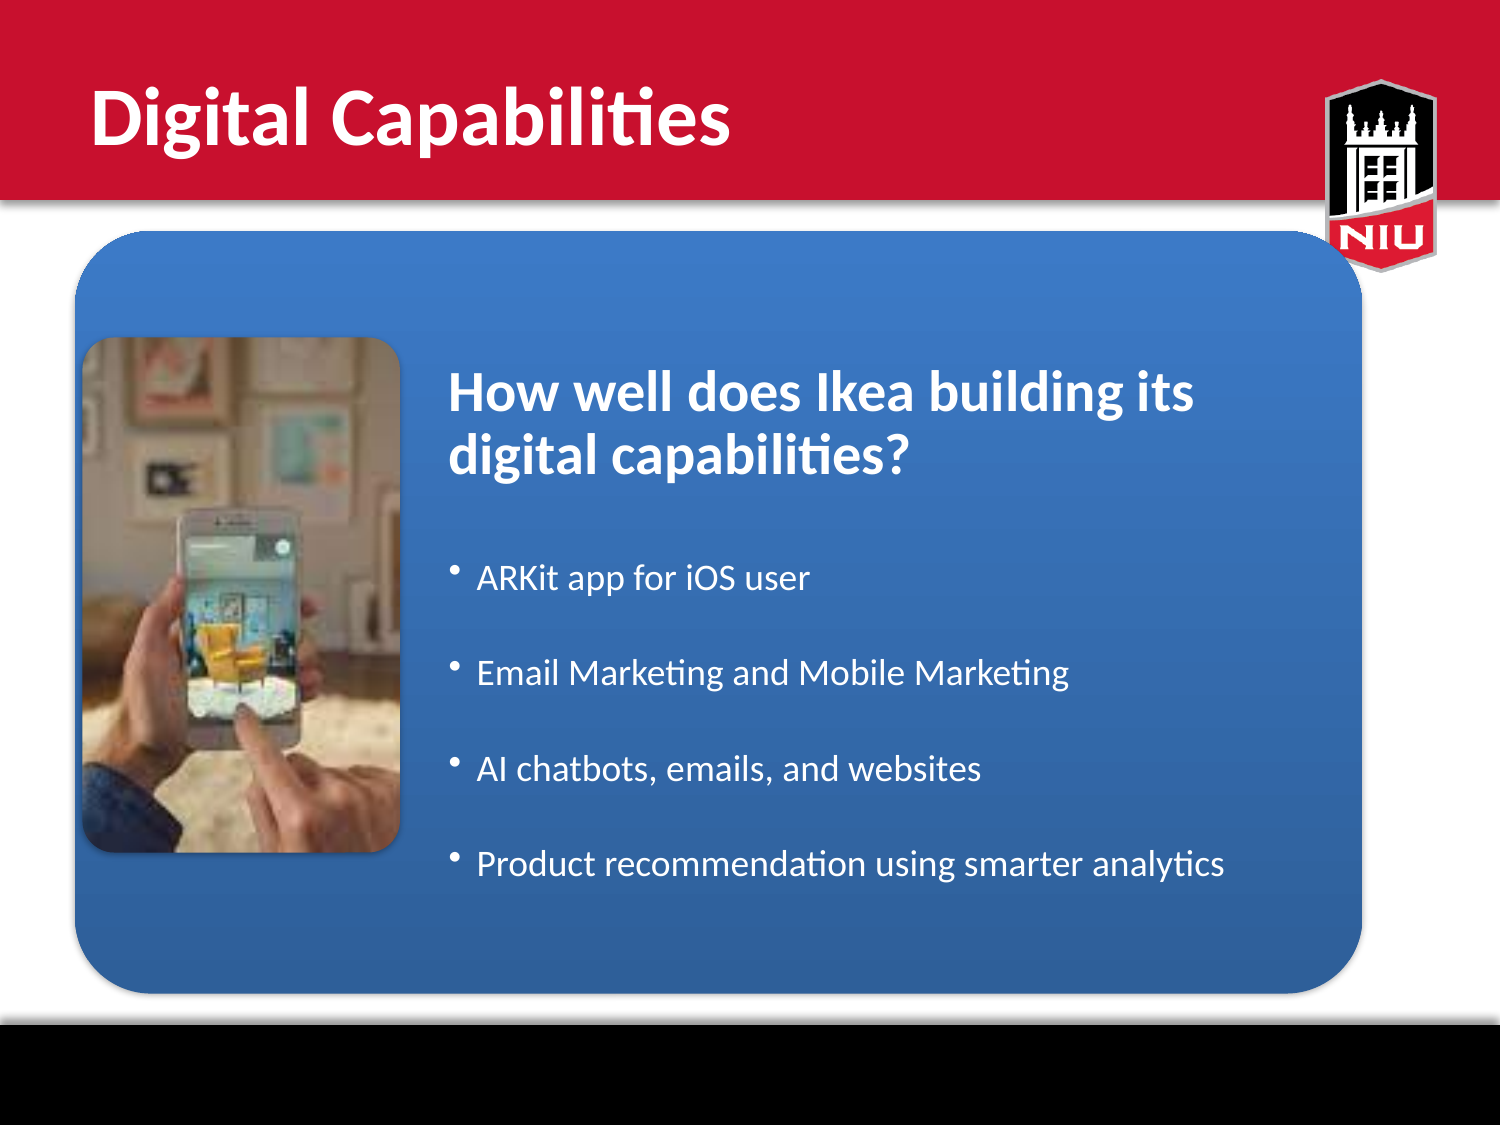

# Digital Capabilities

How well does Ikea building its digital capabilities?
ARKit app for iOS user
Email Marketing and Mobile Marketing
AI chatbots, emails, and websites
Product recommendation using smarter analytics